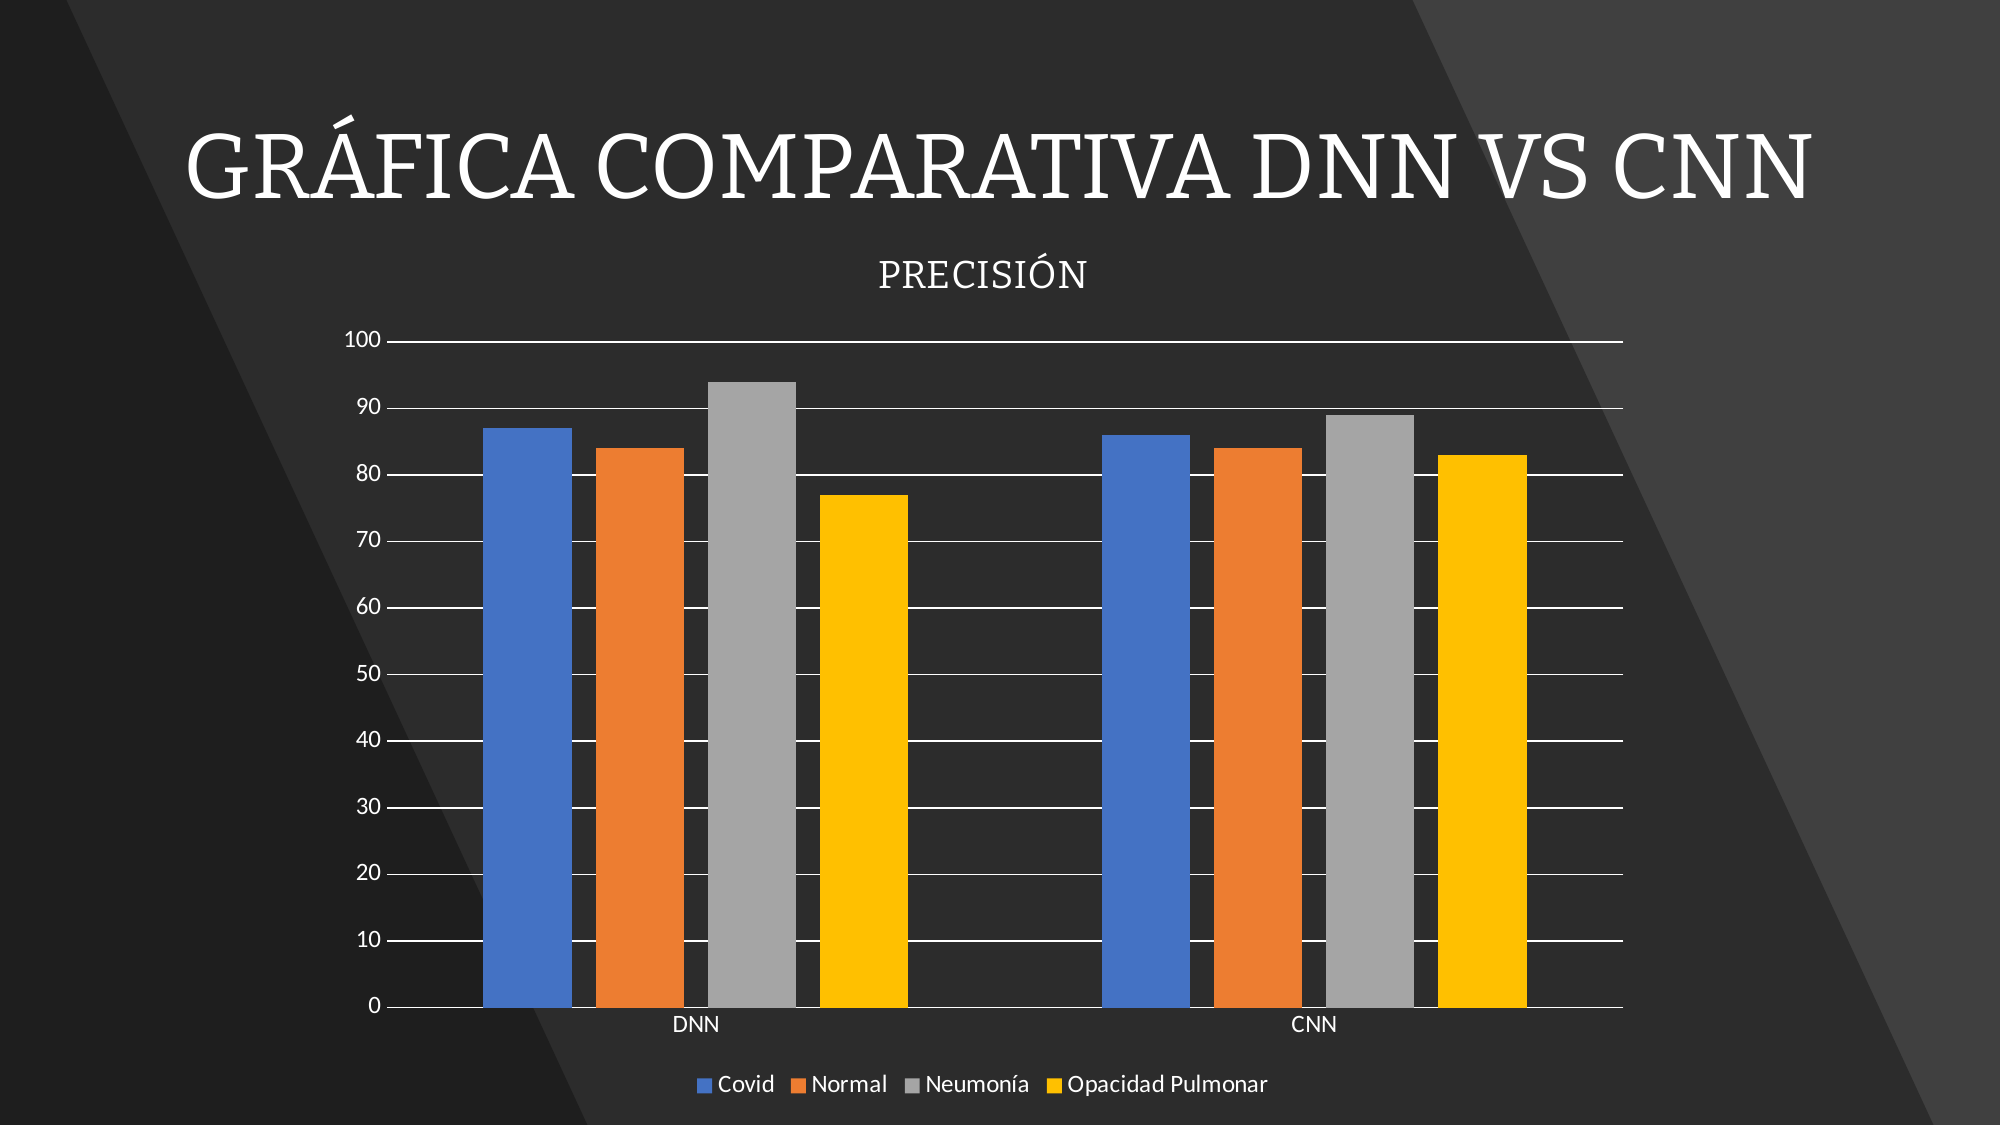

# GRÁFICA COMPARATIVA DNN VS CNN

### Chart: PRECISIÓN

| Category | Covid | Normal | Neumonía | Opacidad Pulmonar |
|---|---|---|---|---|
| DNN | 87.0 | 84.0 | 94.0 | 77.0 |
| CNN | 86.0 | 84.0 | 89.0 | 83.0 |